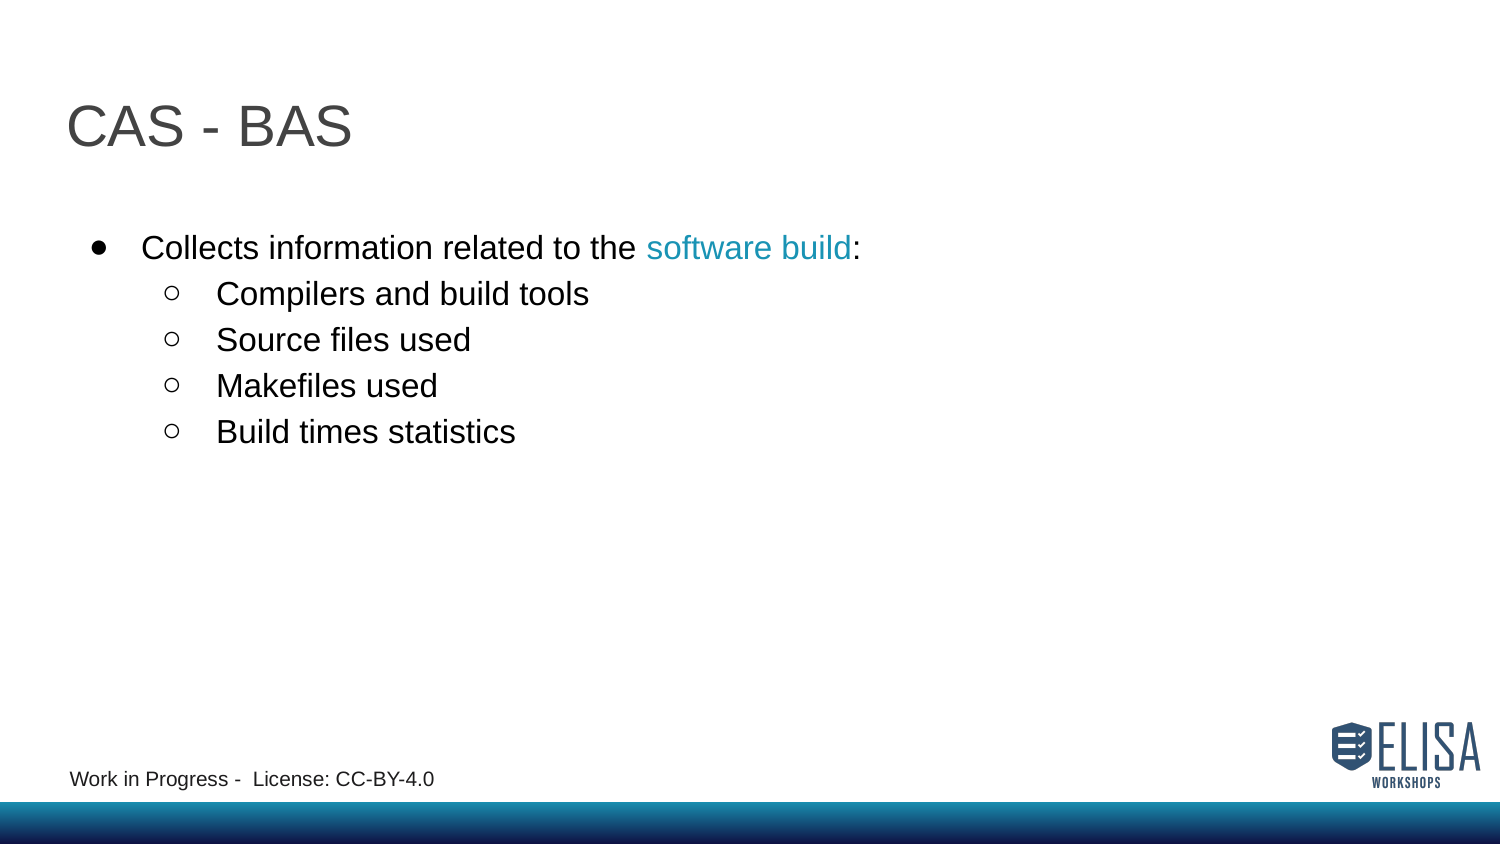

CAS - BAS
Collects information related to the software build:
Compilers and build tools
Source files used
Makefiles used
Build times statistics